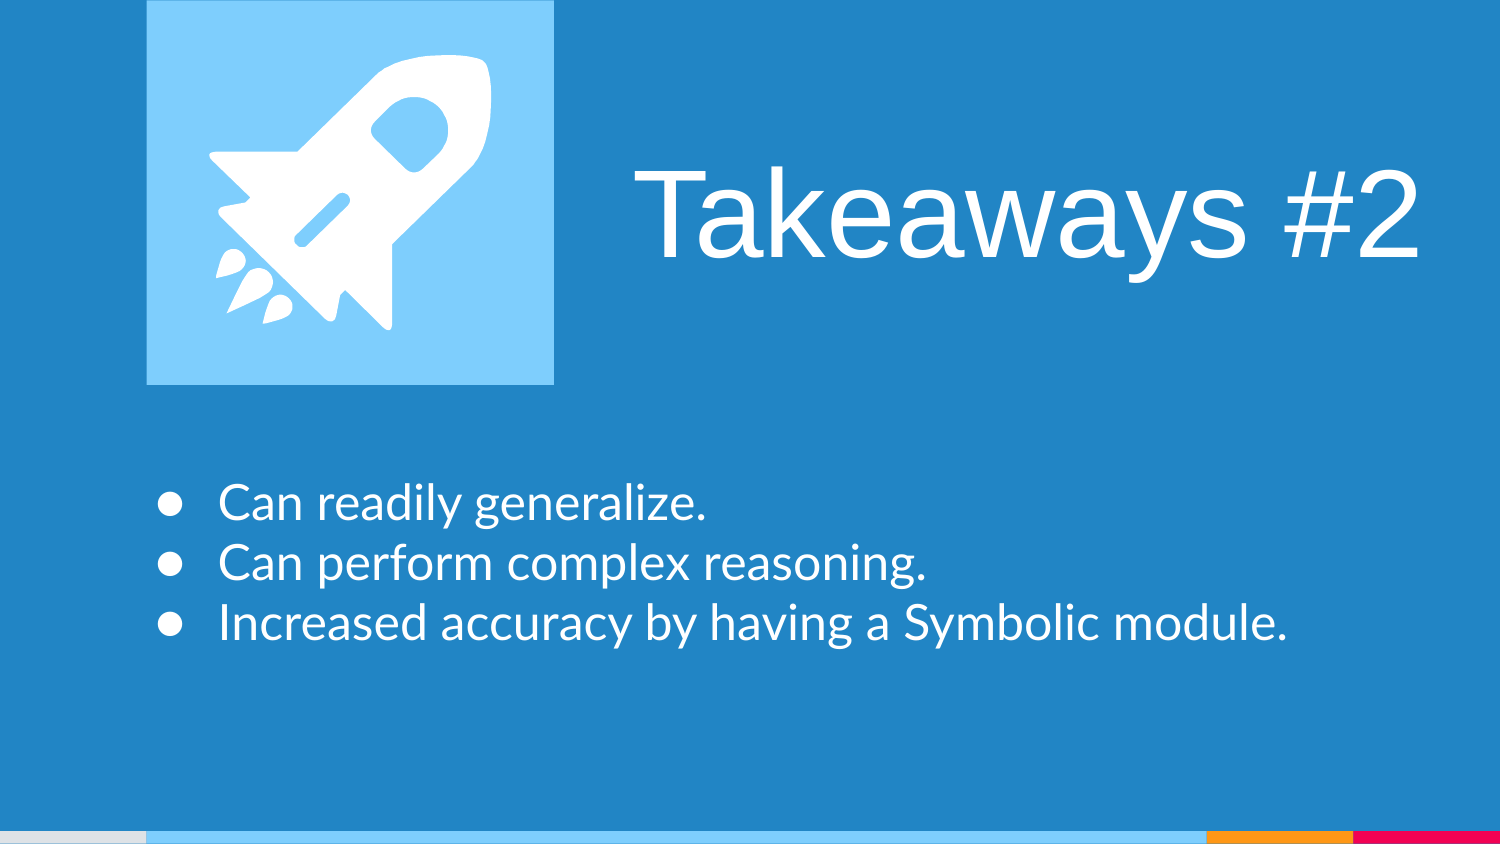

Takeaways #2
Can readily generalize.
Can perform complex reasoning.
Increased accuracy by having a Symbolic module.